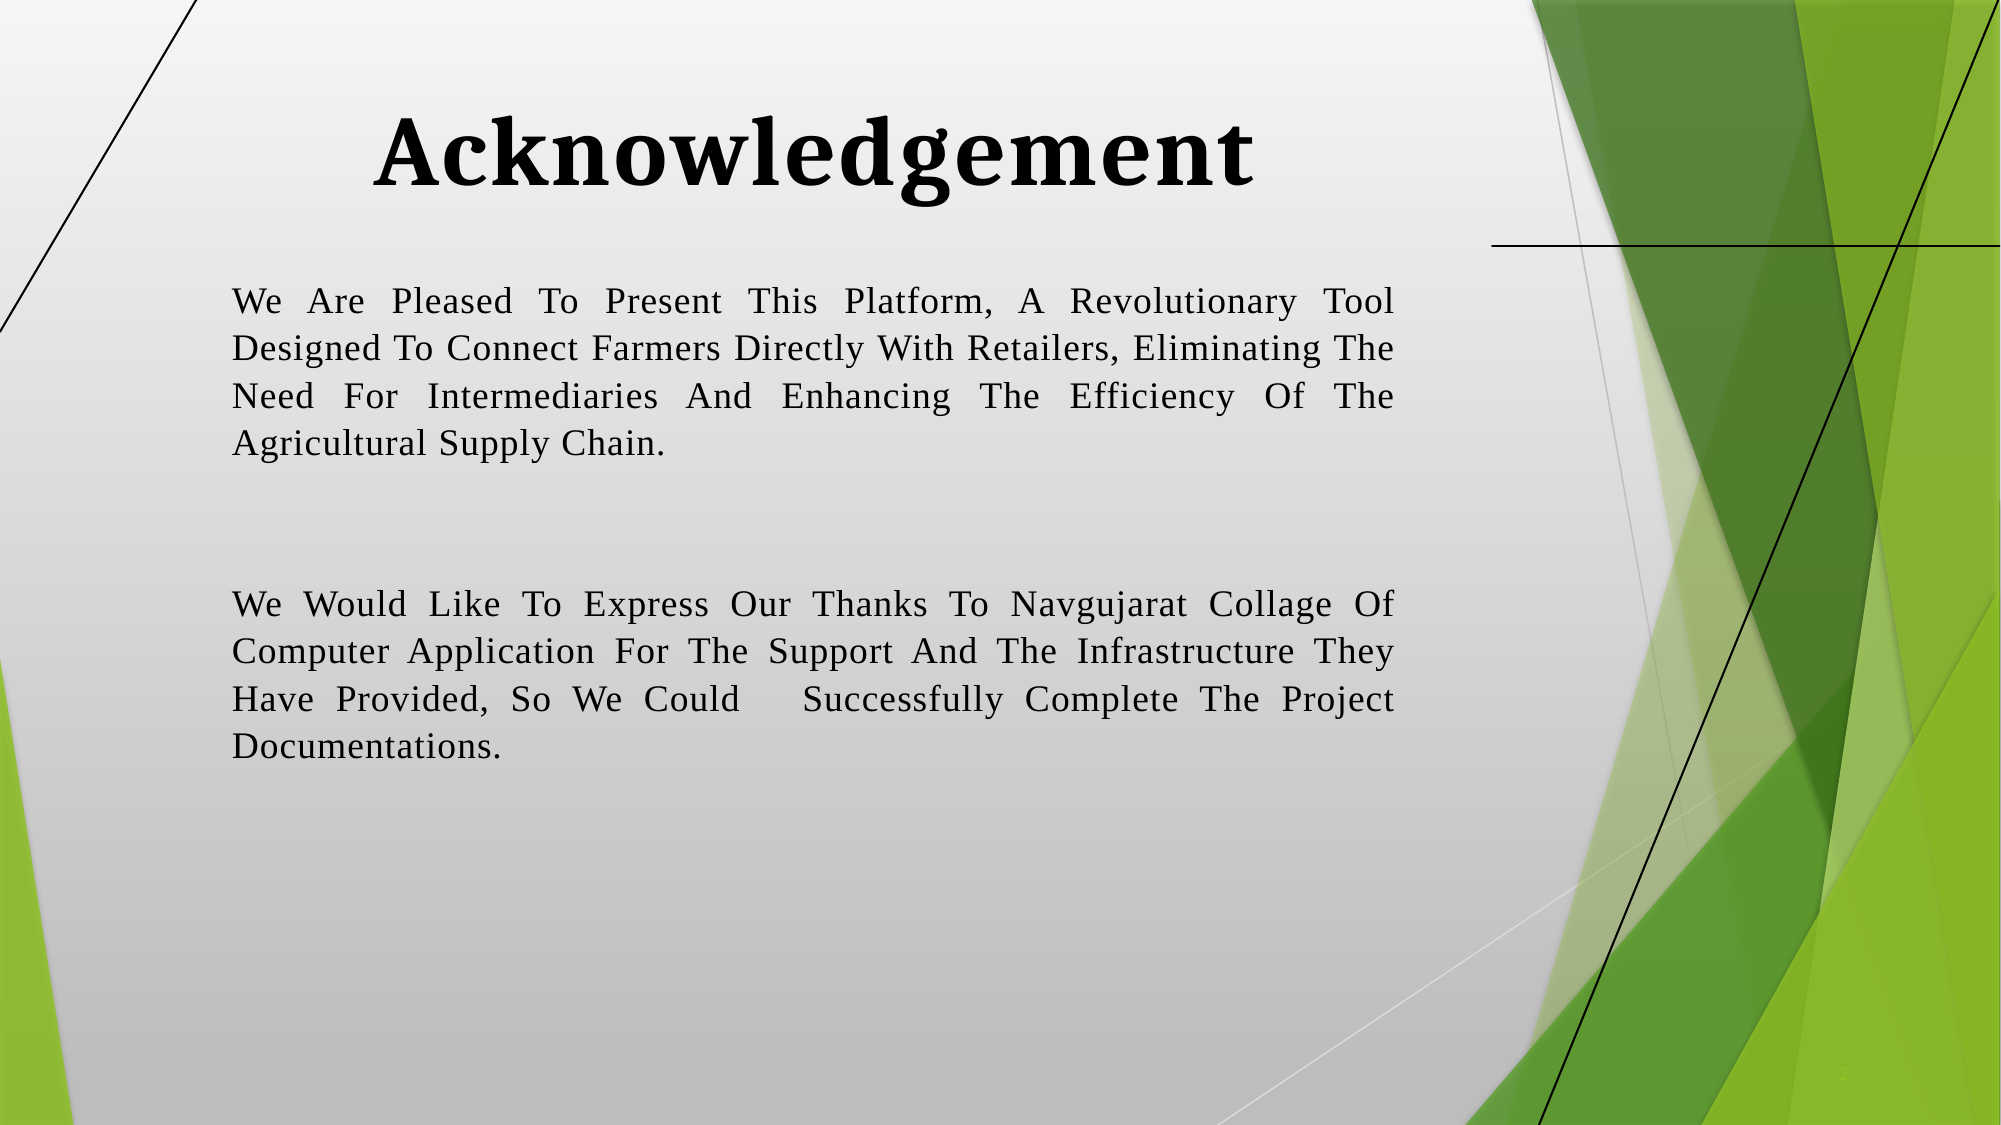

# Acknowledgement
We Are Pleased To Present This Platform, A Revolutionary Tool Designed To Connect Farmers Directly With Retailers, Eliminating The Need For Intermediaries And Enhancing The Efficiency Of The Agricultural Supply Chain.

We Would Like To Express Our Thanks To Navgujarat Collage Of Computer Application For The Support And The Infrastructure They Have Provided, So We Could   Successfully Complete The Project Documentations.

2